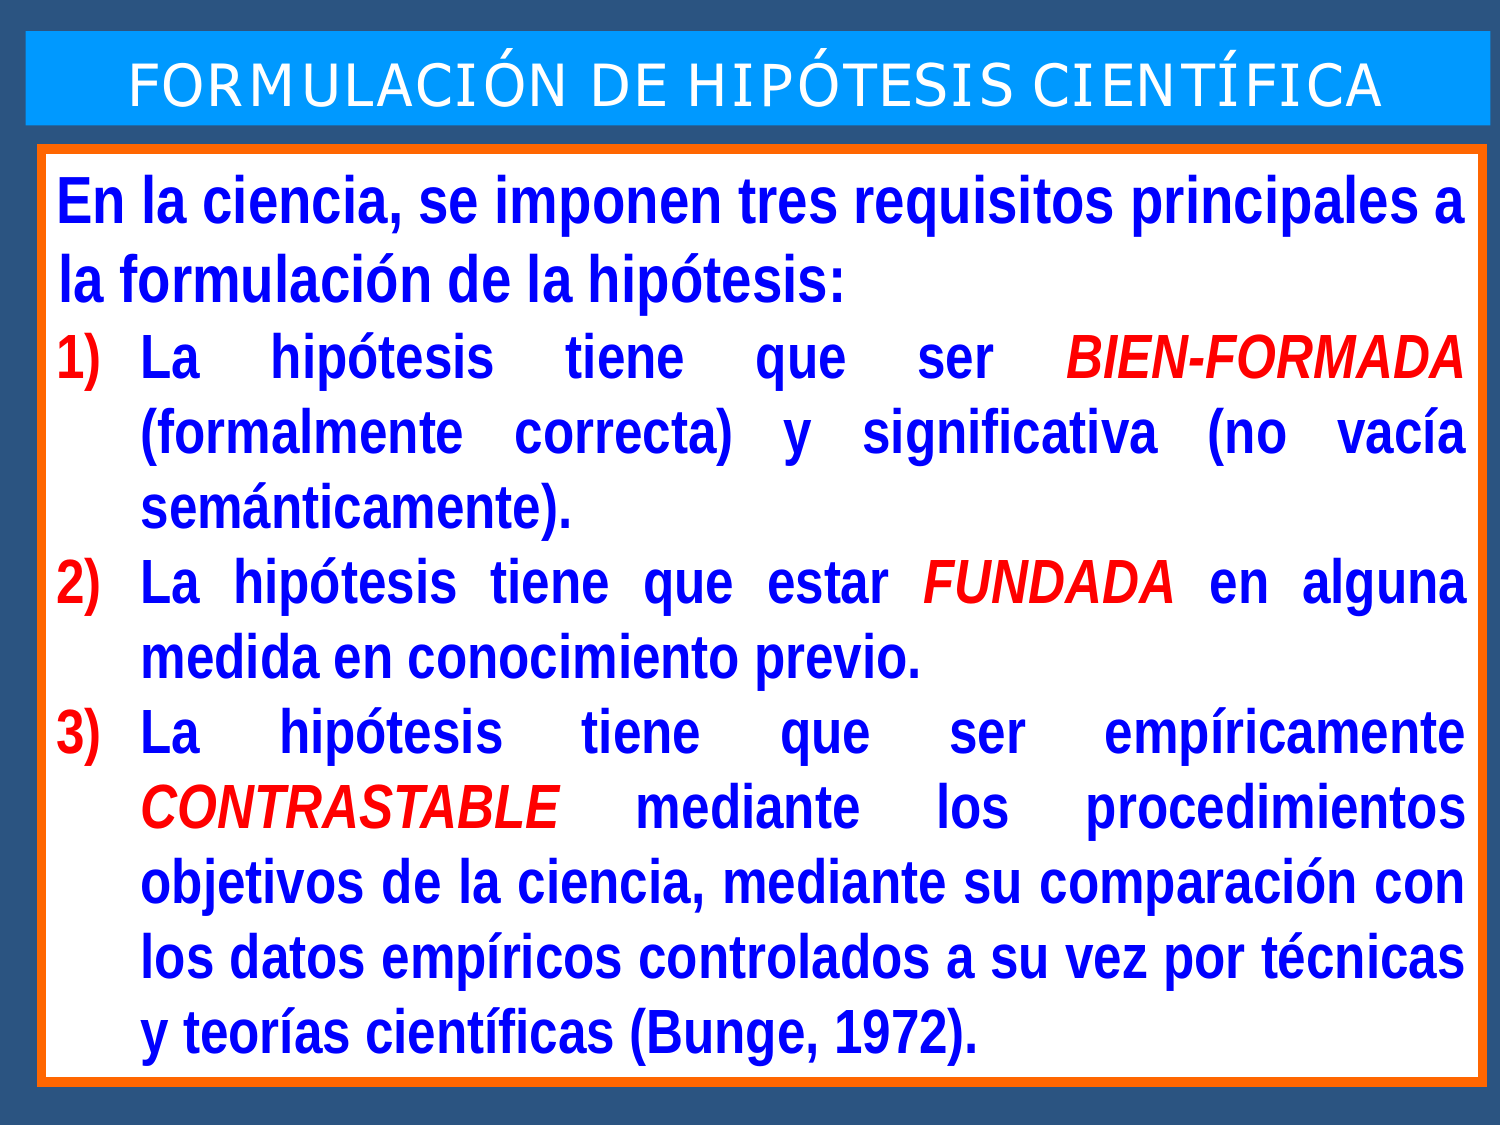

FORMULACIÓN DE HIPÓTESIS CIENTÍFICA
En la ciencia, se imponen tres requisitos principales a la formulación de la hipótesis:
La hipótesis tiene que ser BIEN-FORMADA (formalmente correcta) y significativa (no vacía semánticamente).
La hipótesis tiene que estar FUNDADA en alguna medida en conocimiento previo.
La hipótesis tiene que ser empíricamente CONTRASTABLE mediante los procedimientos objetivos de la ciencia, mediante su comparación con los datos empíricos controlados a su vez por técnicas y teorías científicas (Bunge, 1972).